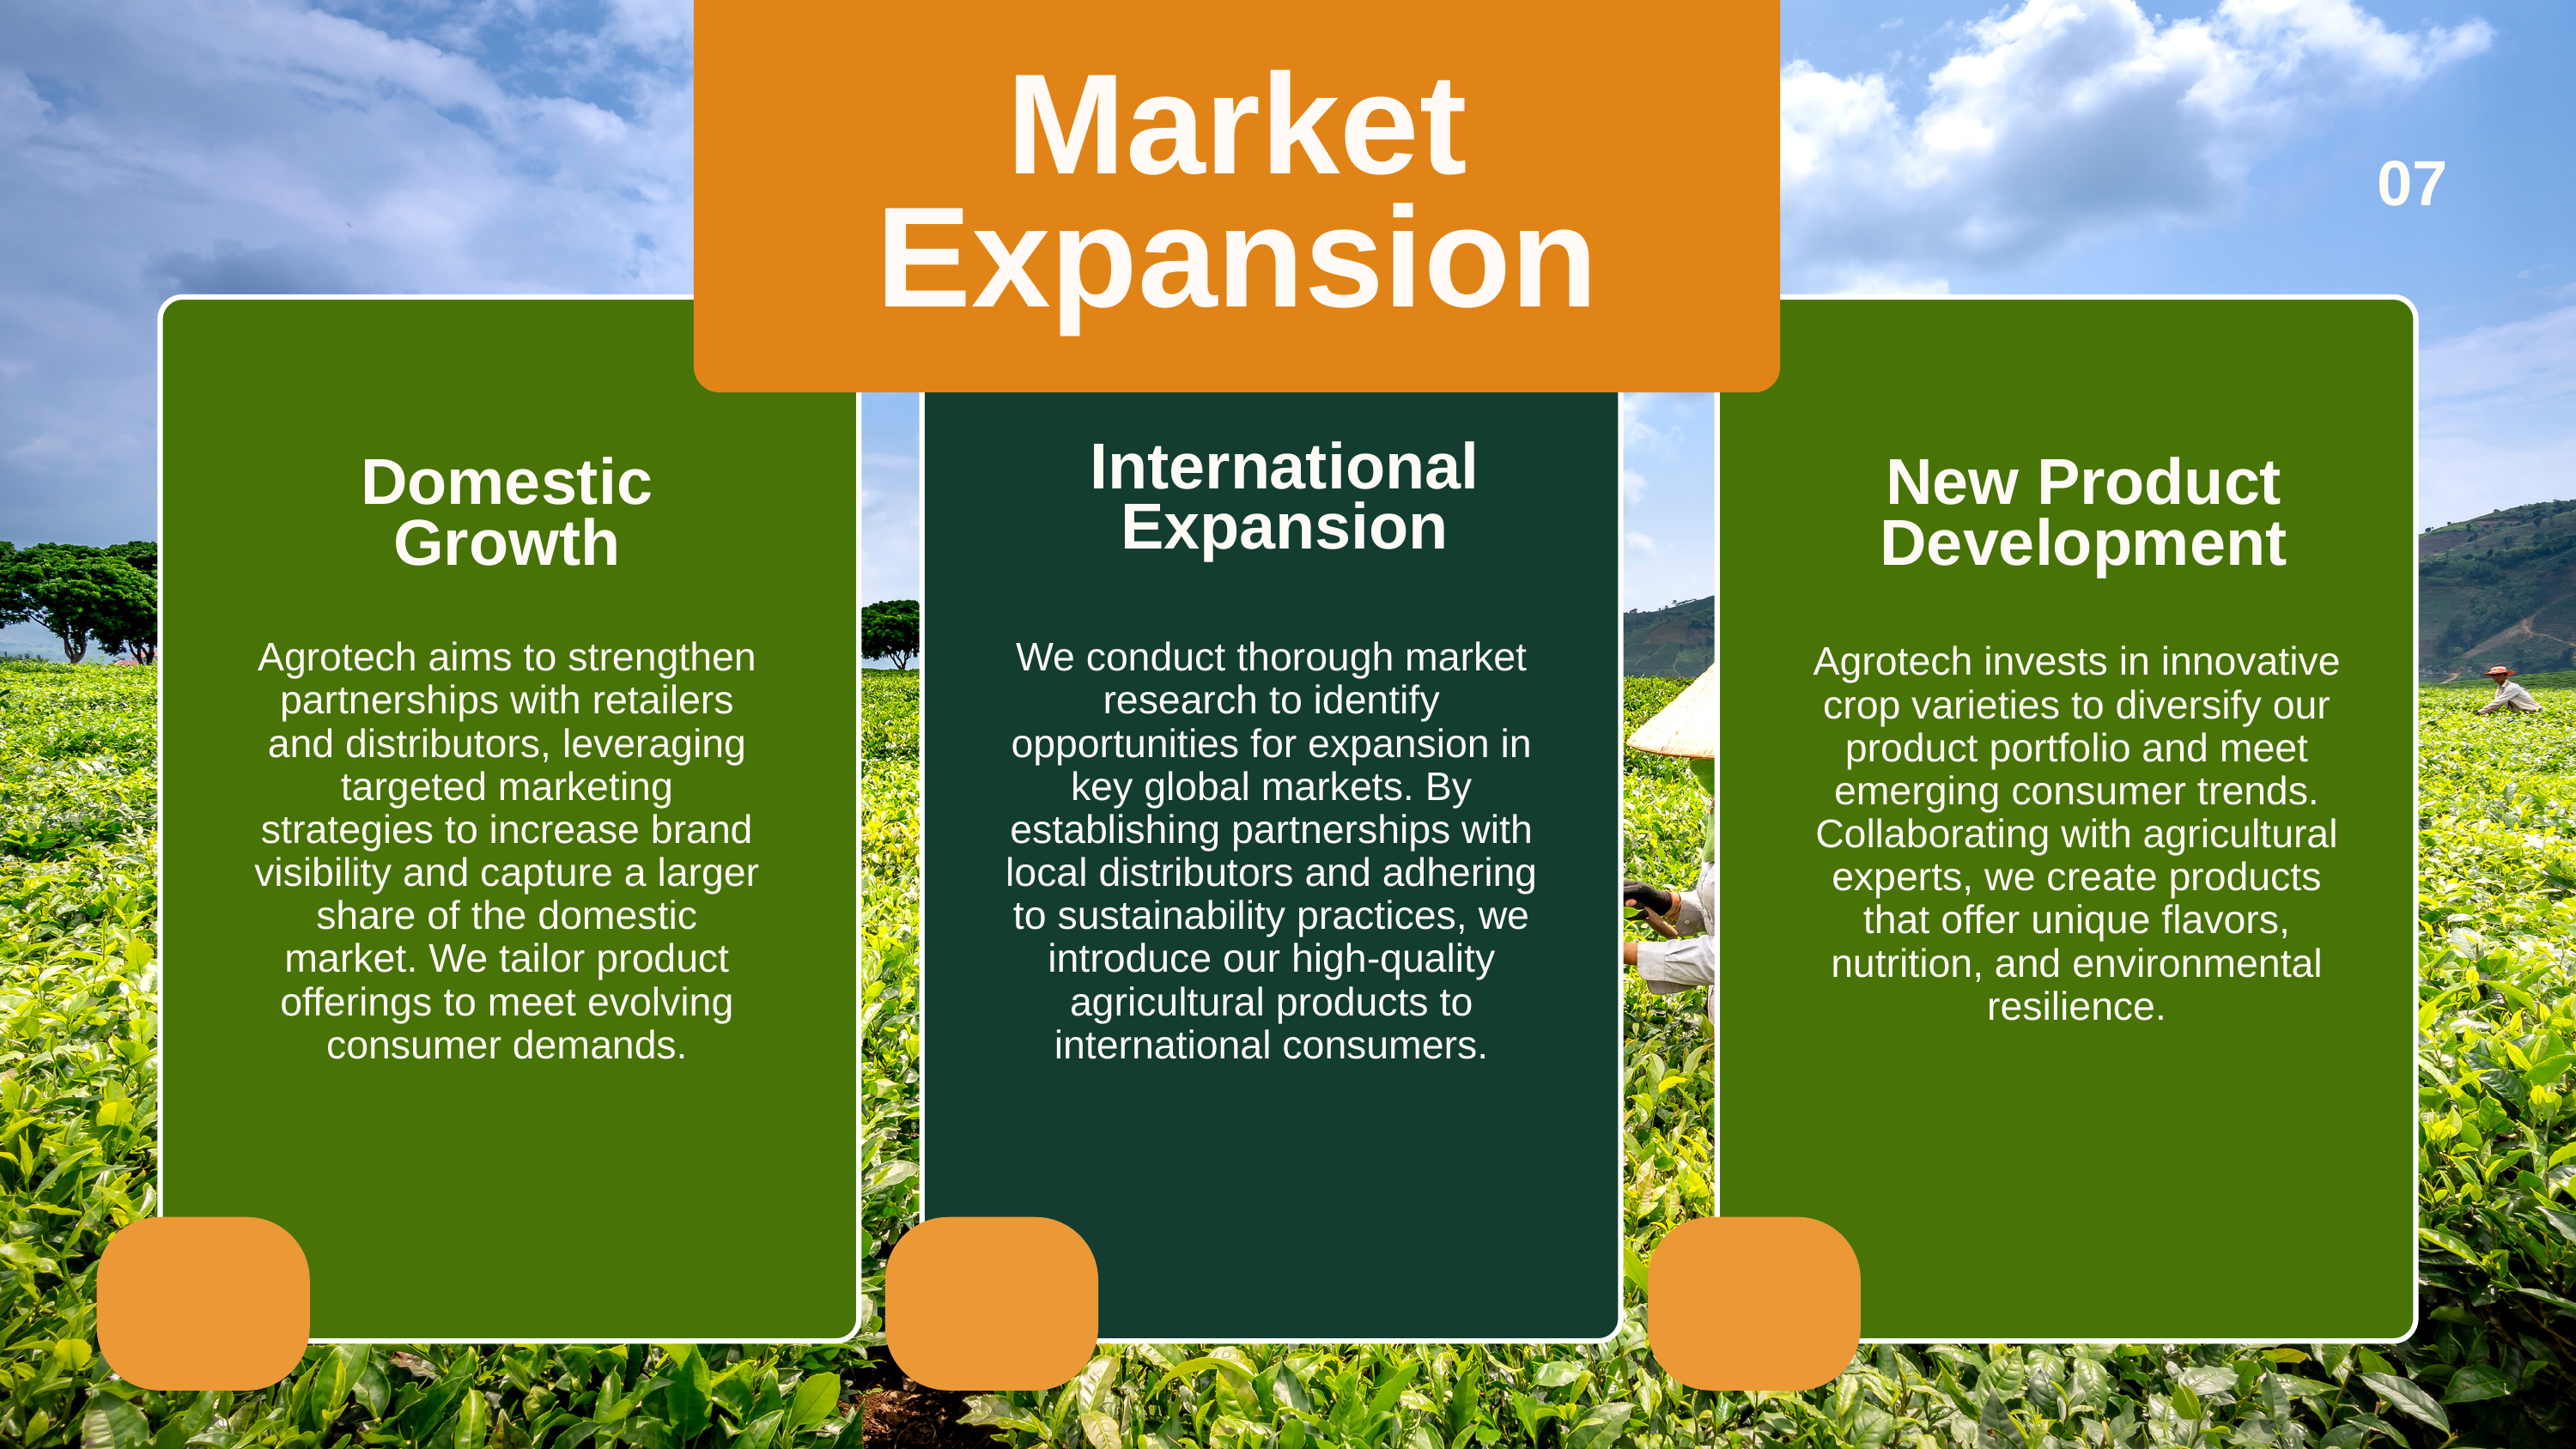

Market Expansion
07

International Expansion
Domestic Growth
New Product Development
Agrotech aims to strengthen partnerships with retailers and distributors, leveraging targeted marketing strategies to increase brand visibility and capture a larger share of the domestic market. We tailor product offerings to meet evolving consumer demands.
We conduct thorough market research to identify opportunities for expansion in key global markets. By establishing partnerships with local distributors and adhering to sustainability practices, we introduce our high-quality agricultural products to international consumers.
Agrotech invests in innovative crop varieties to diversify our product portfolio and meet emerging consumer trends. Collaborating with agricultural experts, we create products that offer unique flavors, nutrition, and environmental resilience.